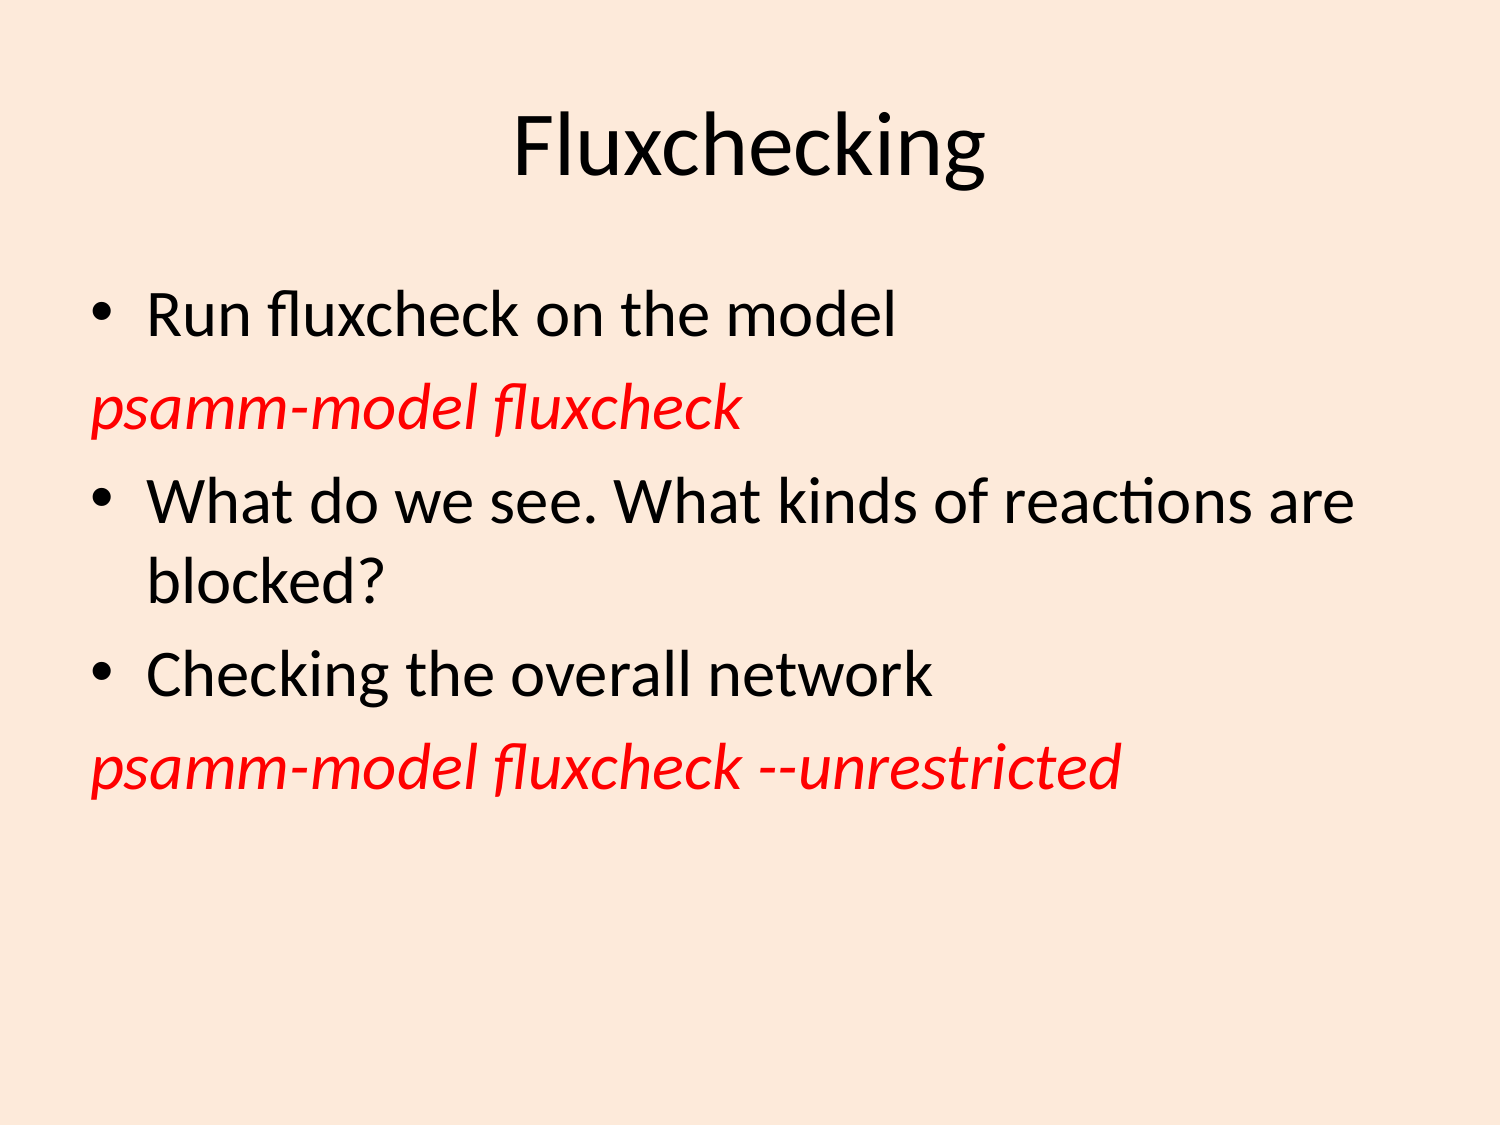

# Fluxchecking
Run fluxcheck on the model
psamm-model fluxcheck
What do we see. What kinds of reactions are blocked?
Checking the overall network
psamm-model fluxcheck --unrestricted